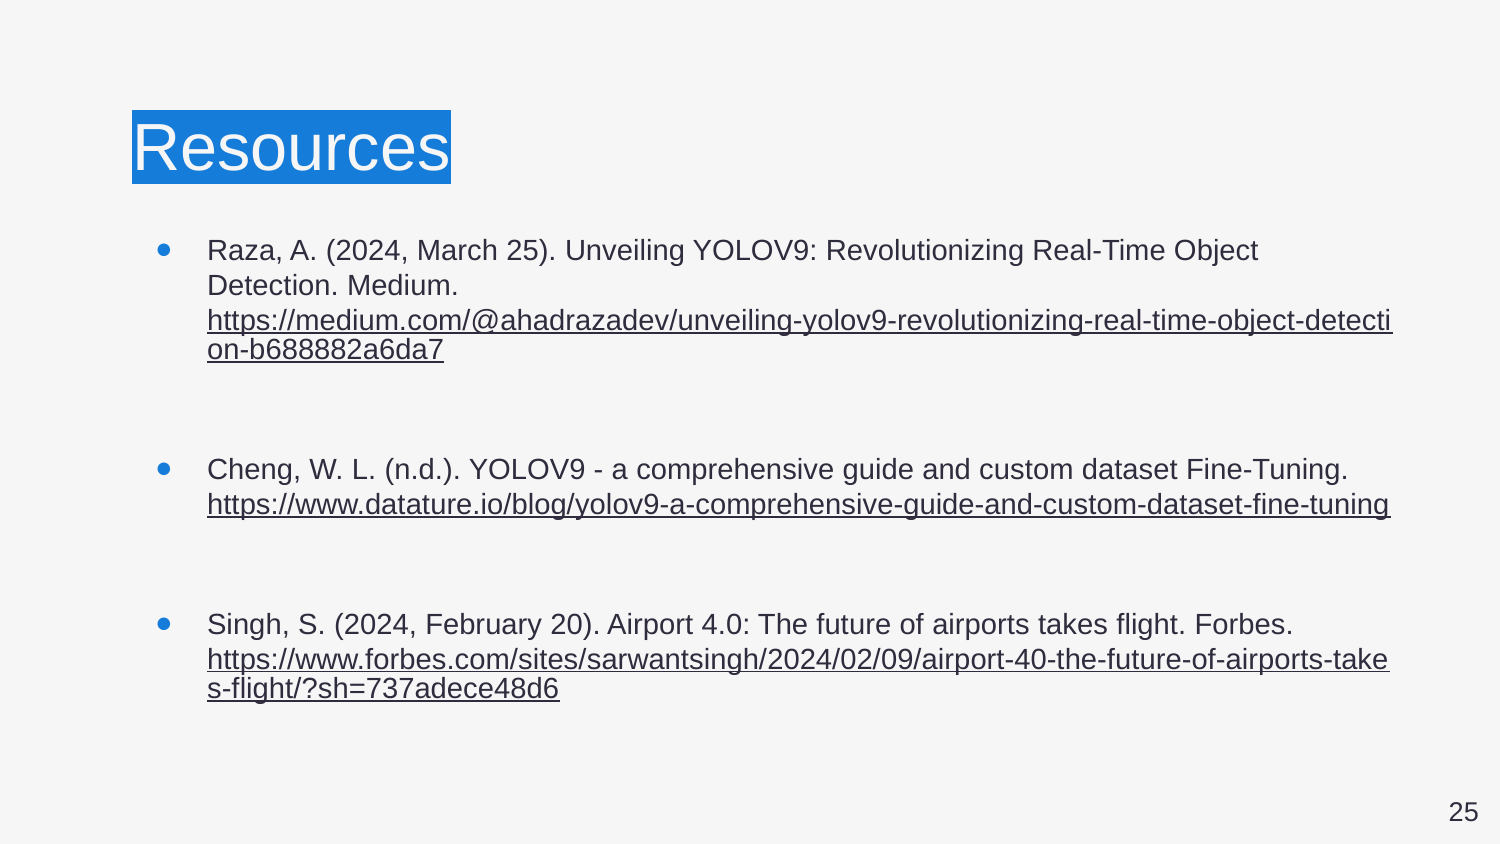

# Resources
Raza, A. (2024, March 25). Unveiling YOLOV9: Revolutionizing Real-Time Object Detection. Medium. https://medium.com/@ahadrazadev/unveiling-yolov9-revolutionizing-real-time-object-detection-b688882a6da7

Cheng, W. L. (n.d.). YOLOV9 - a comprehensive guide and custom dataset Fine-Tuning. https://www.datature.io/blog/yolov9-a-comprehensive-guide-and-custom-dataset-fine-tuning

Singh, S. (2024, February 20). Airport 4.0: The future of airports takes flight. Forbes. https://www.forbes.com/sites/sarwantsingh/2024/02/09/airport-40-the-future-of-airports-takes-flight/?sh=737adece48d6

25